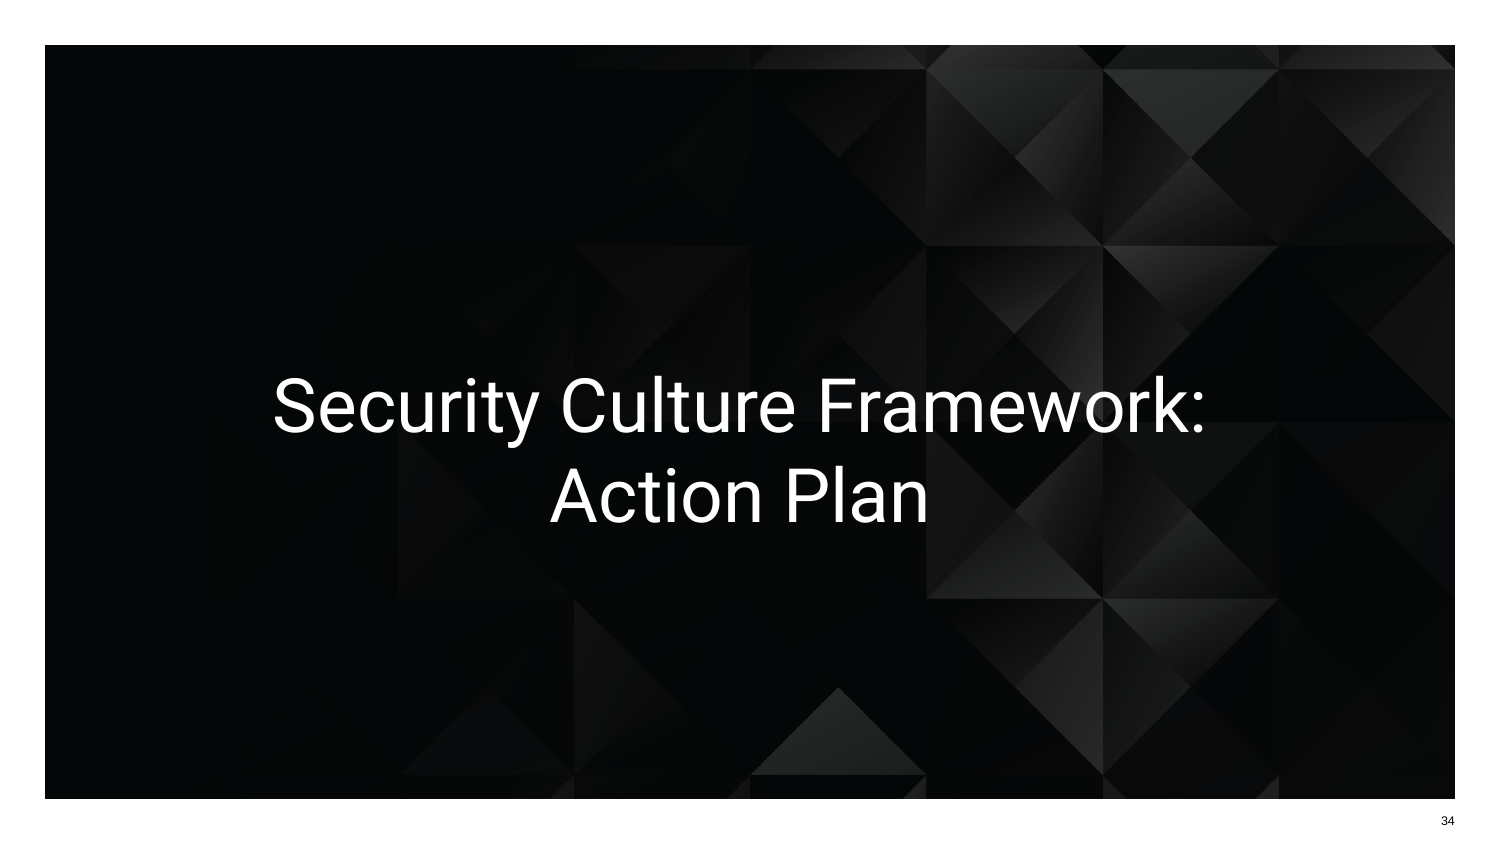

# Security Culture Framework: Action Plan
34
34